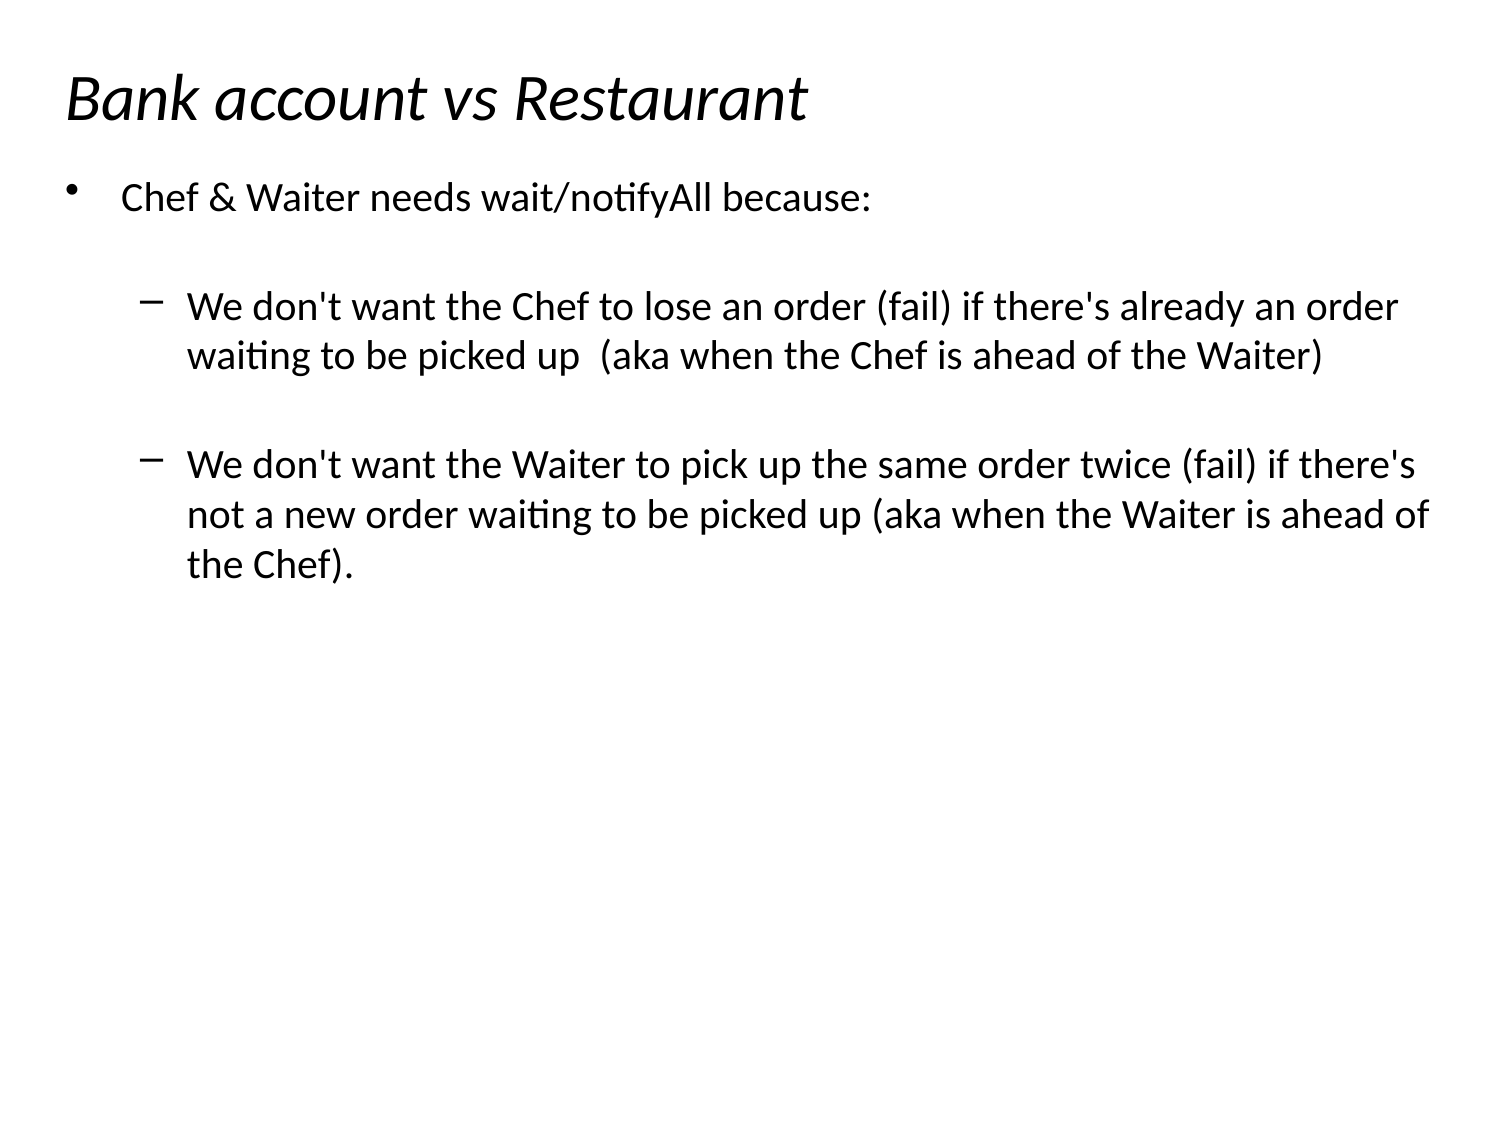

# Bank account vs Restaurant
Chef & Waiter needs wait/notifyAll because:
We don't want the Chef to lose an order (fail) if there's already an order waiting to be picked up  (aka when the Chef is ahead of the Waiter)
We don't want the Waiter to pick up the same order twice (fail) if there's not a new order waiting to be picked up (aka when the Waiter is ahead of the Chef).